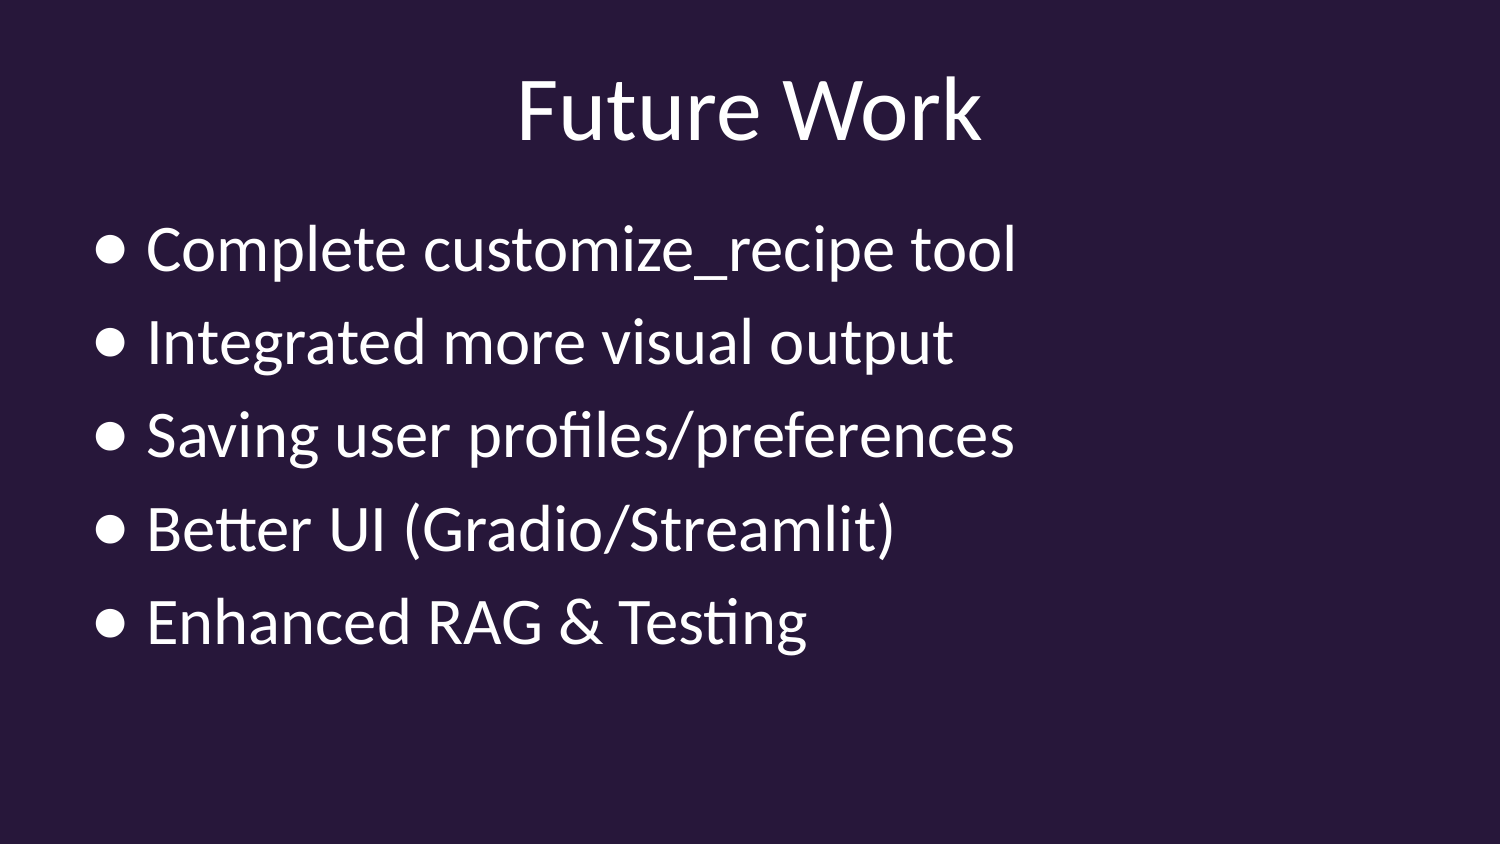

# Future Work
Complete customize_recipe tool
Integrated more visual output
Saving user profiles/preferences
Better UI (Gradio/Streamlit)
Enhanced RAG & Testing